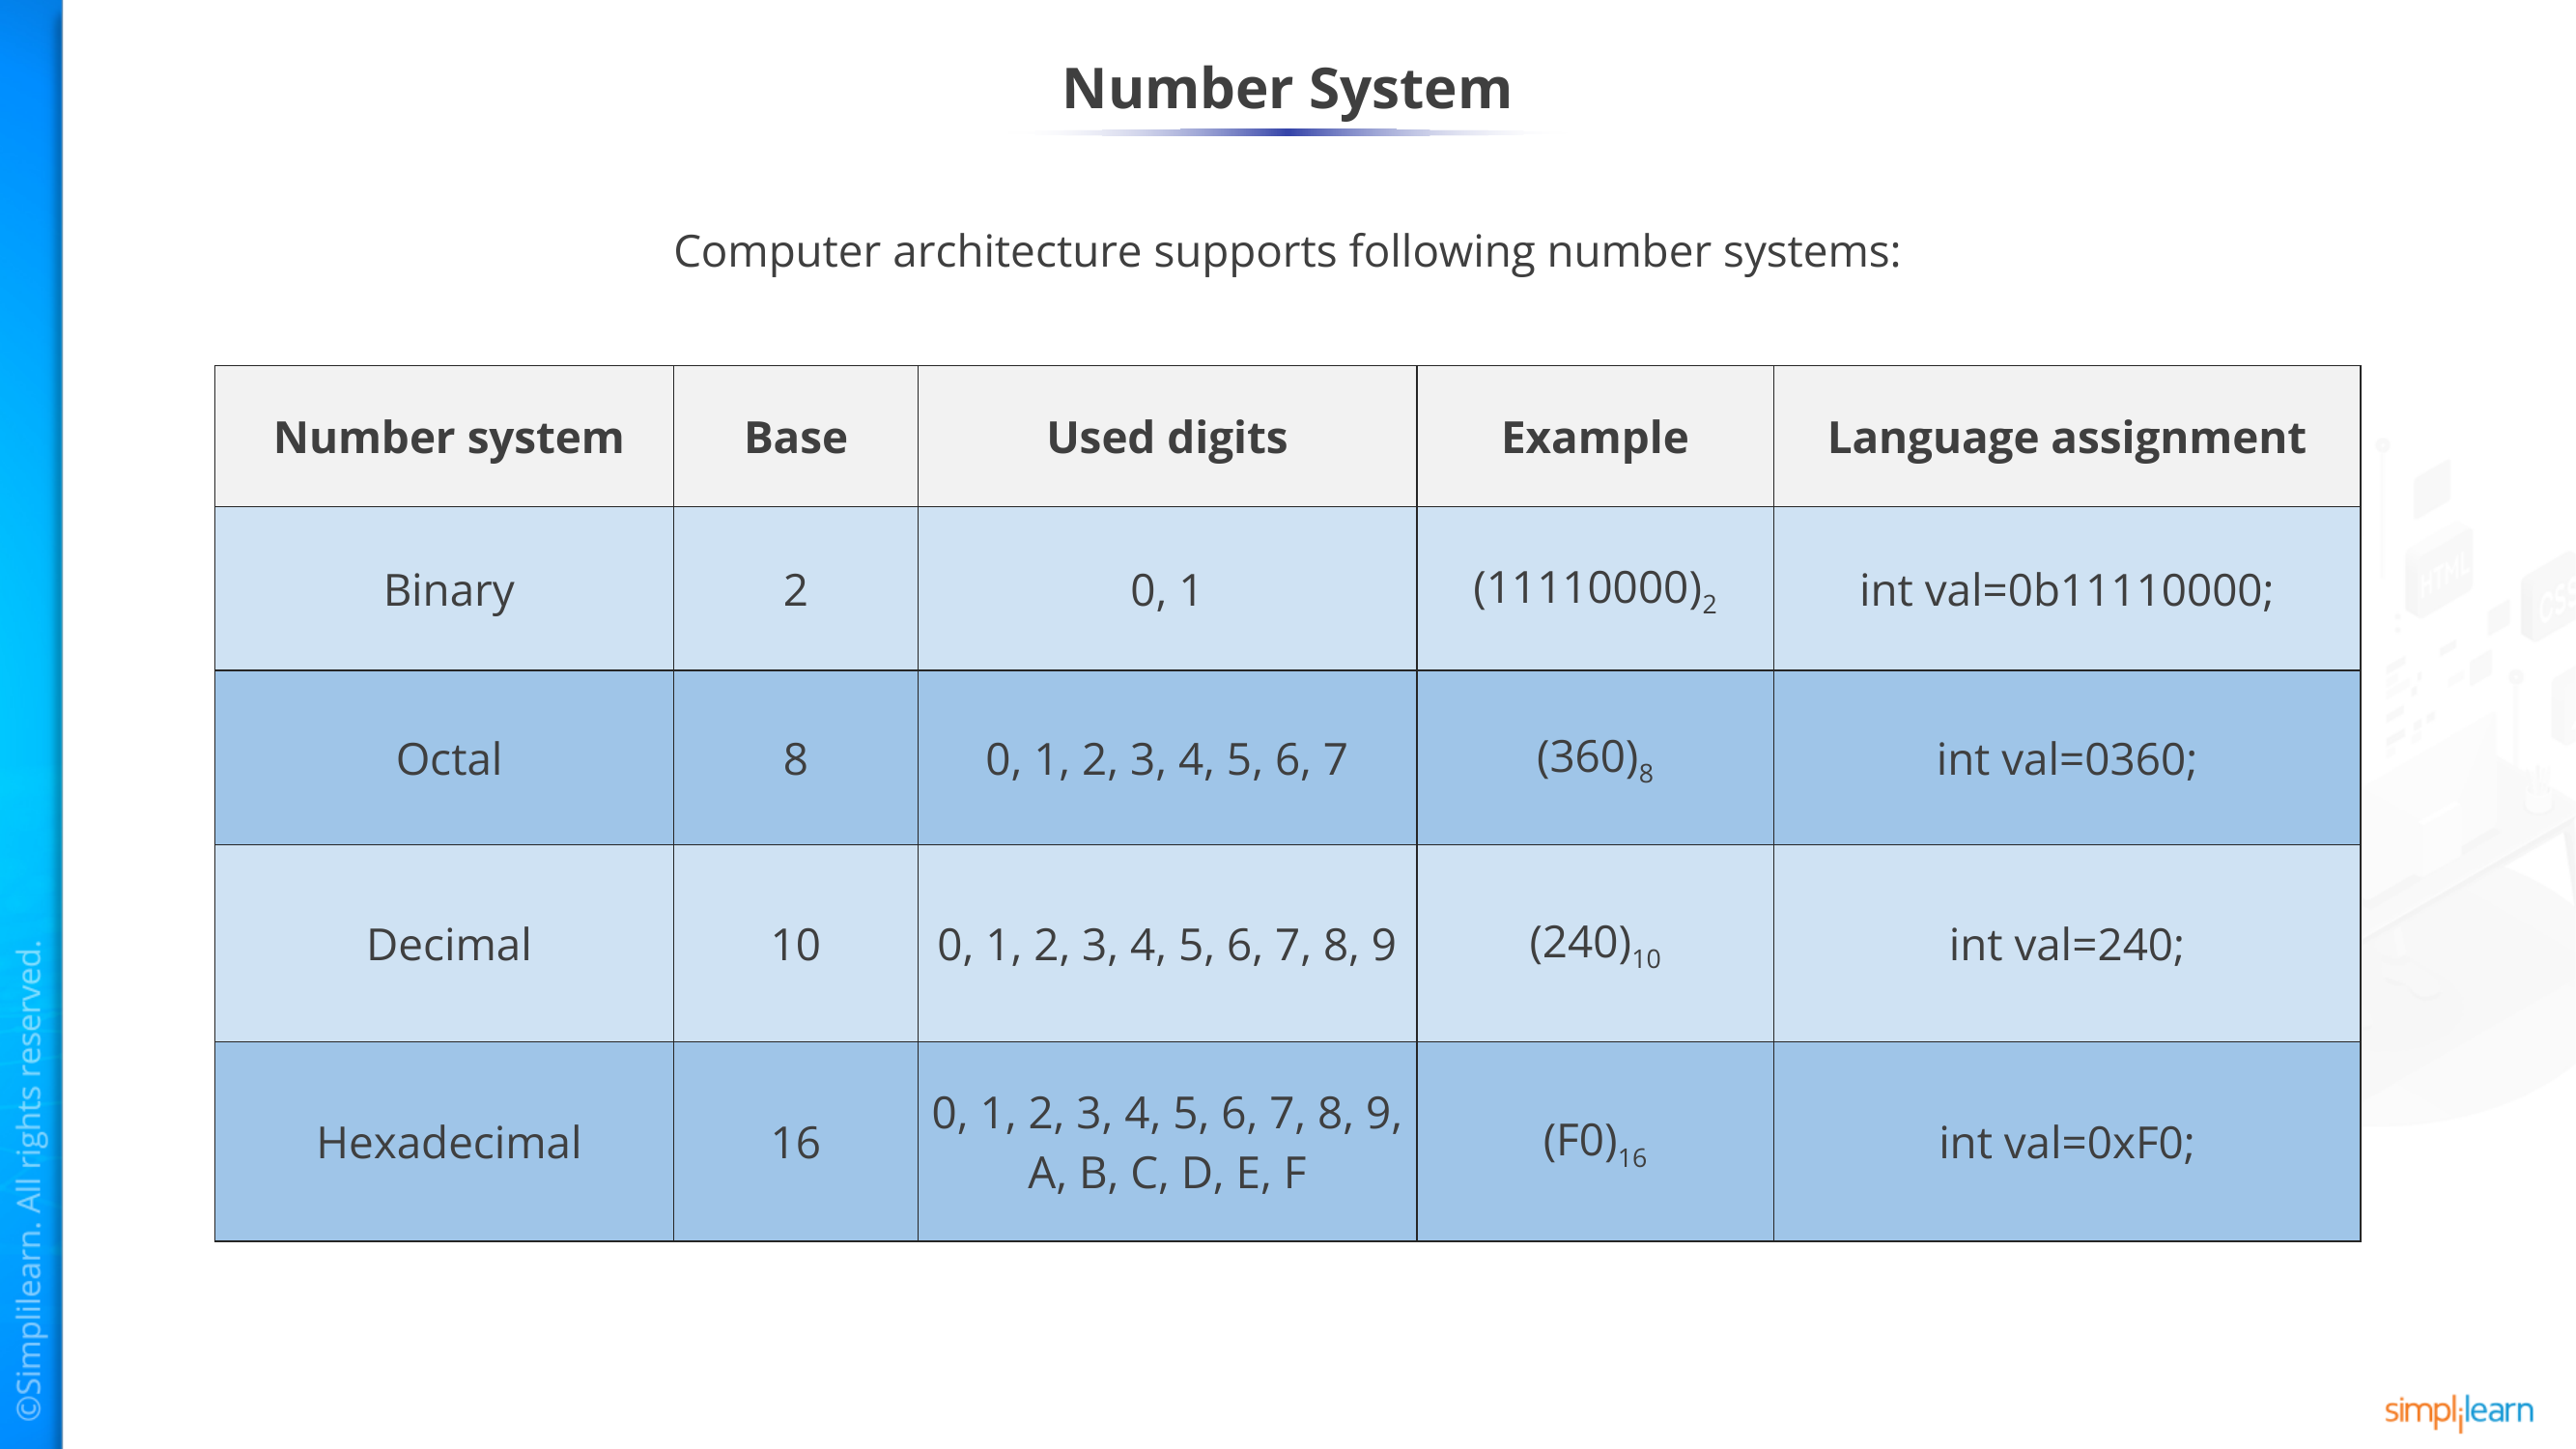

# Number System

Computer architecture supports following number systems:
| Number system | Base | Used digits | Example | Language assignment |
| --- | --- | --- | --- | --- |
| Binary | 2 | 0, 1 | (11110000)2 | int val=0b11110000; |
| Octal | 8 | 0, 1, 2, 3, 4, 5, 6, 7 | (360)8 | int val=0360; |
| Decimal | 10 | 0, 1, 2, 3, 4, 5, 6, 7, 8, 9 | (240)10 | int val=240; |
| Hexadecimal | 16 | 0, 1, 2, 3, 4, 5, 6, 7, 8, 9, A, B, C, D, E, F | (F0)16 | int val=0xF0; |